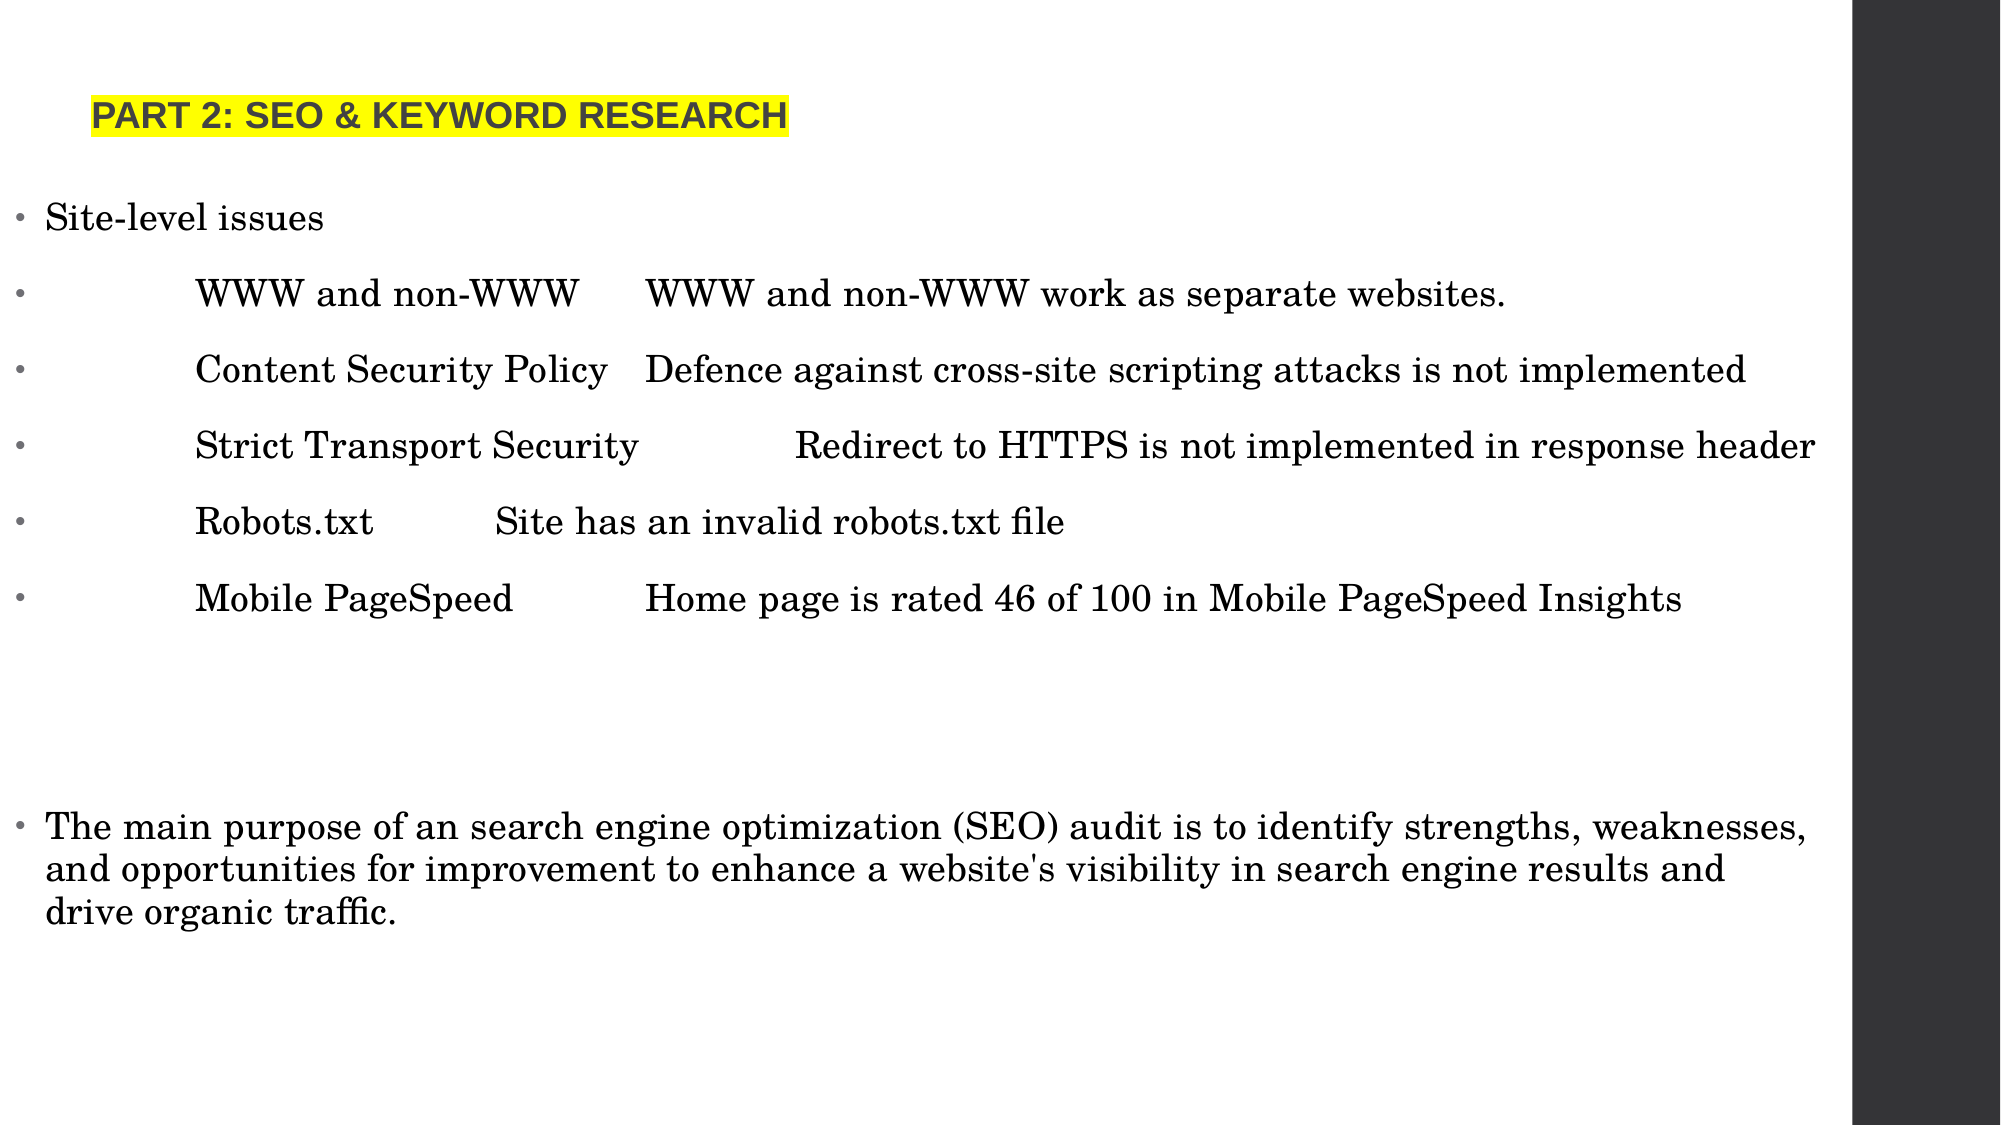

# Part 2: SEO & Keyword Research
Site-level issues
 	WWW and non-WWW 	WWW and non-WWW work as separate websites.
 	Content Security Policy 	Defence against cross-site scripting attacks is not implemented
 	Strict Transport Security 	Redirect to HTTPS is not implemented in response header
 	Robots.txt 	Site has an invalid robots.txt file
 	Mobile PageSpeed 	Home page is rated 46 of 100 in Mobile PageSpeed Insights

The main purpose of an search engine optimization (SEO) audit is to identify strengths, weaknesses, and opportunities for improvement to enhance a website's visibility in search engine results and drive organic traffic.